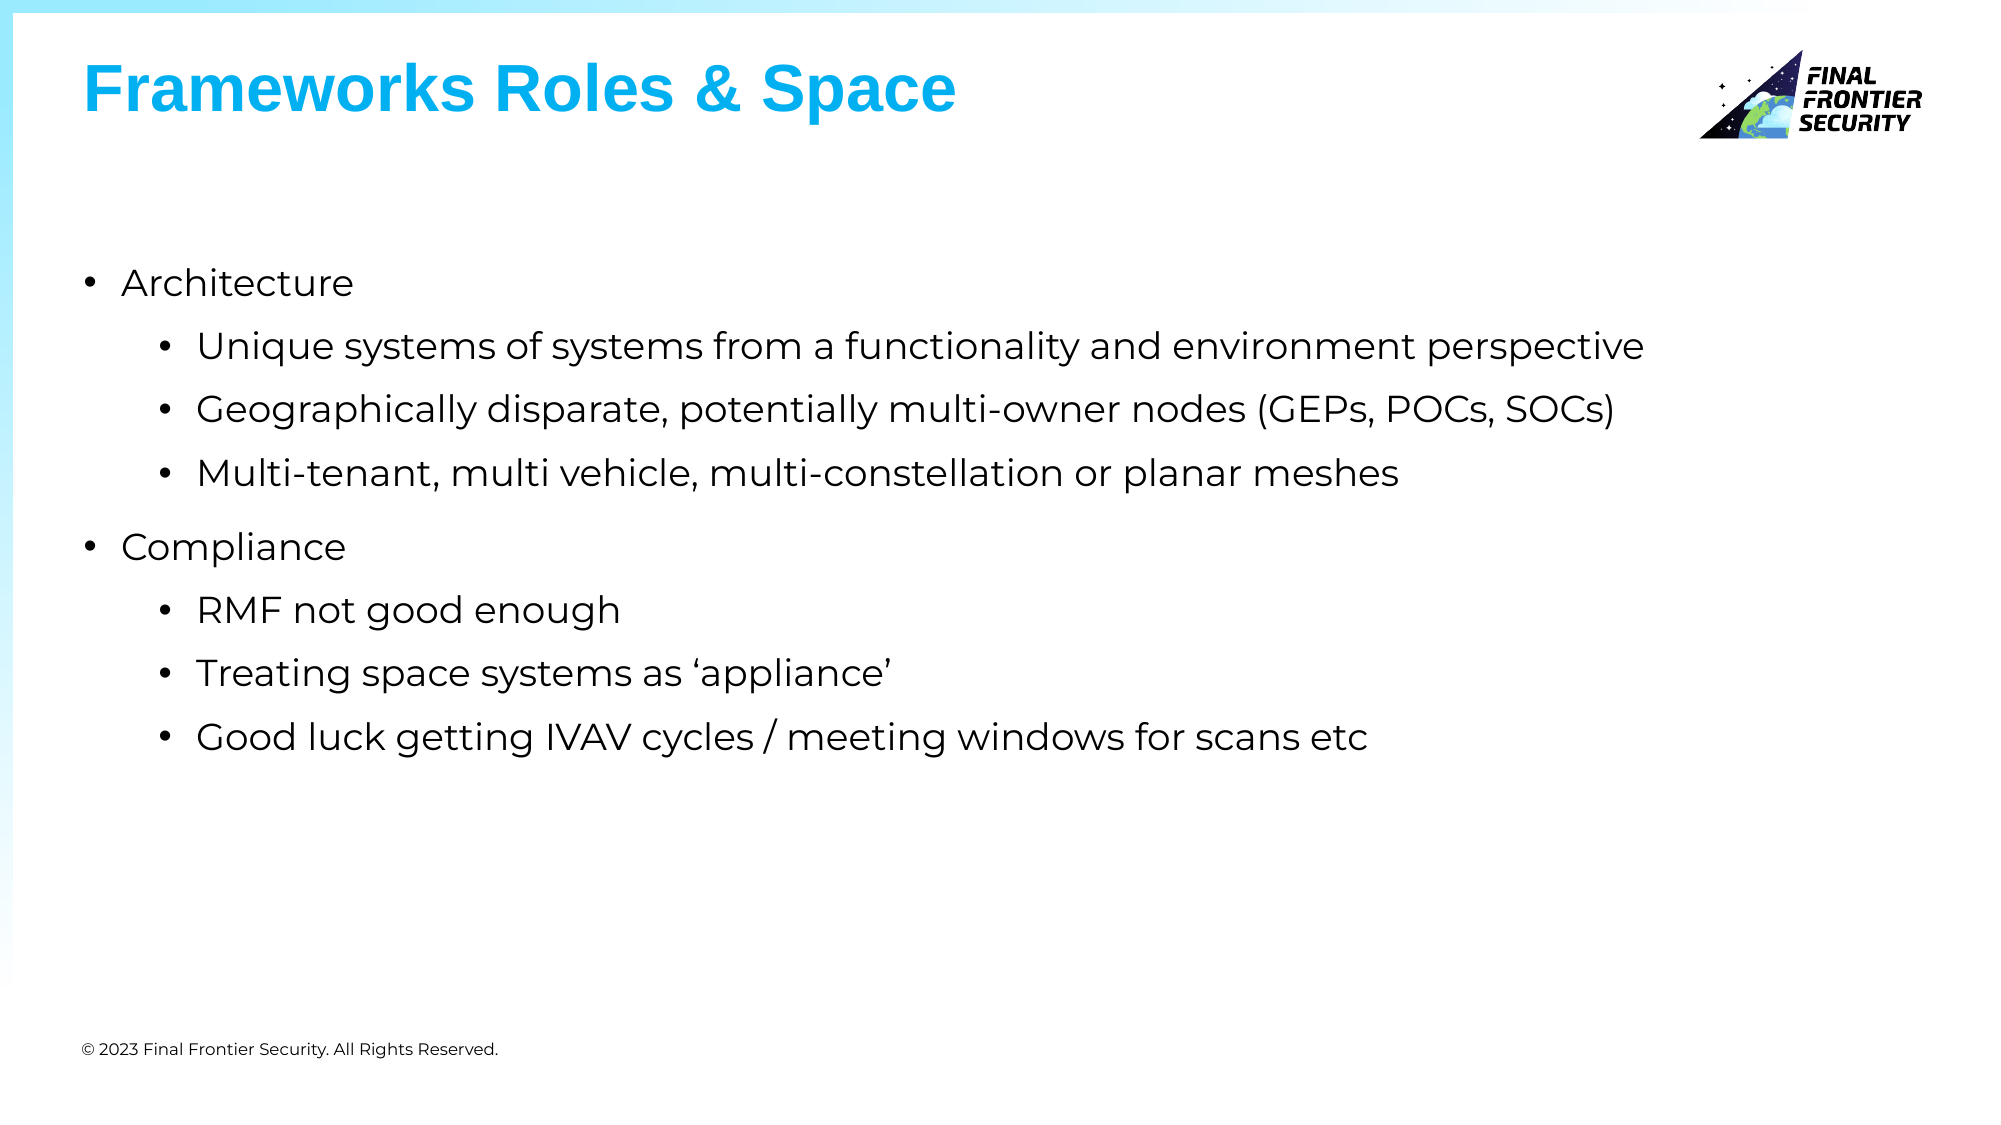

# Frameworks Roles & Space
Architecture
Unique systems of systems from a functionality and environment perspective
Geographically disparate, potentially multi-owner nodes (GEPs, POCs, SOCs)
Multi-tenant, multi vehicle, multi-constellation or planar meshes
Compliance
RMF not good enough
Treating space systems as ‘appliance’
Good luck getting IVAV cycles / meeting windows for scans etc